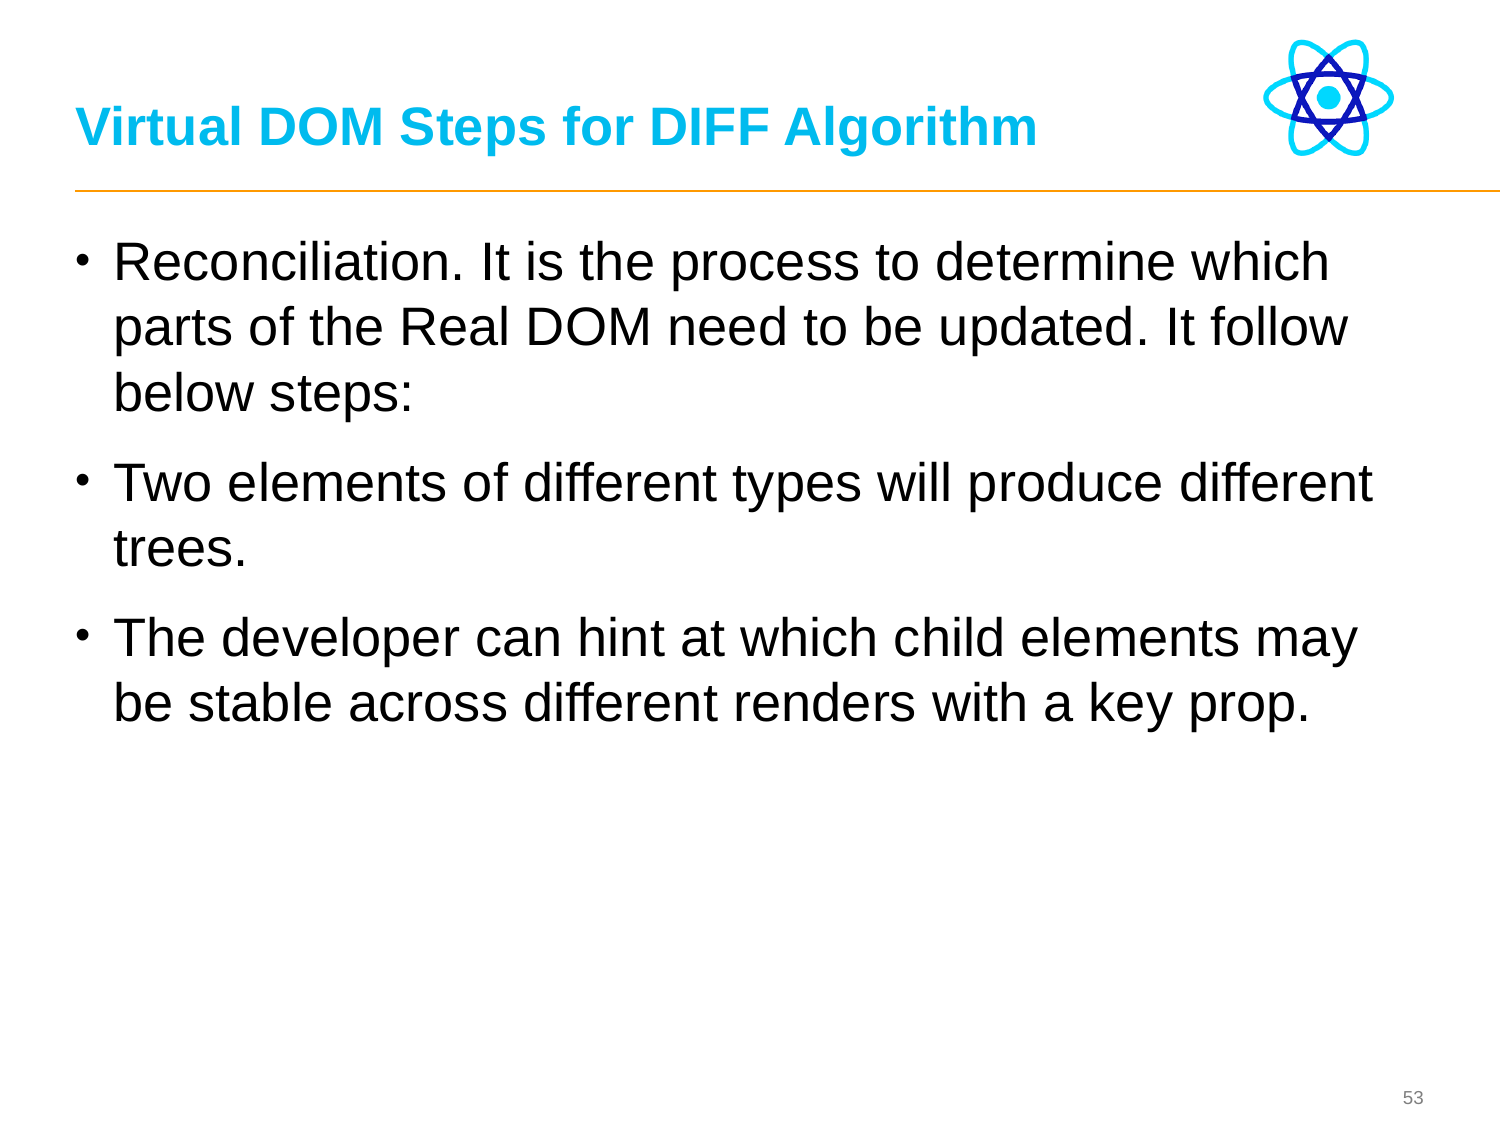

# Virtual DOM Steps for DIFF Algorithm
Reconciliation. It is the process to determine which parts of the Real DOM need to be updated. It follow below steps:
Two elements of different types will produce different trees.
The developer can hint at which child elements may be stable across different renders with a key prop.